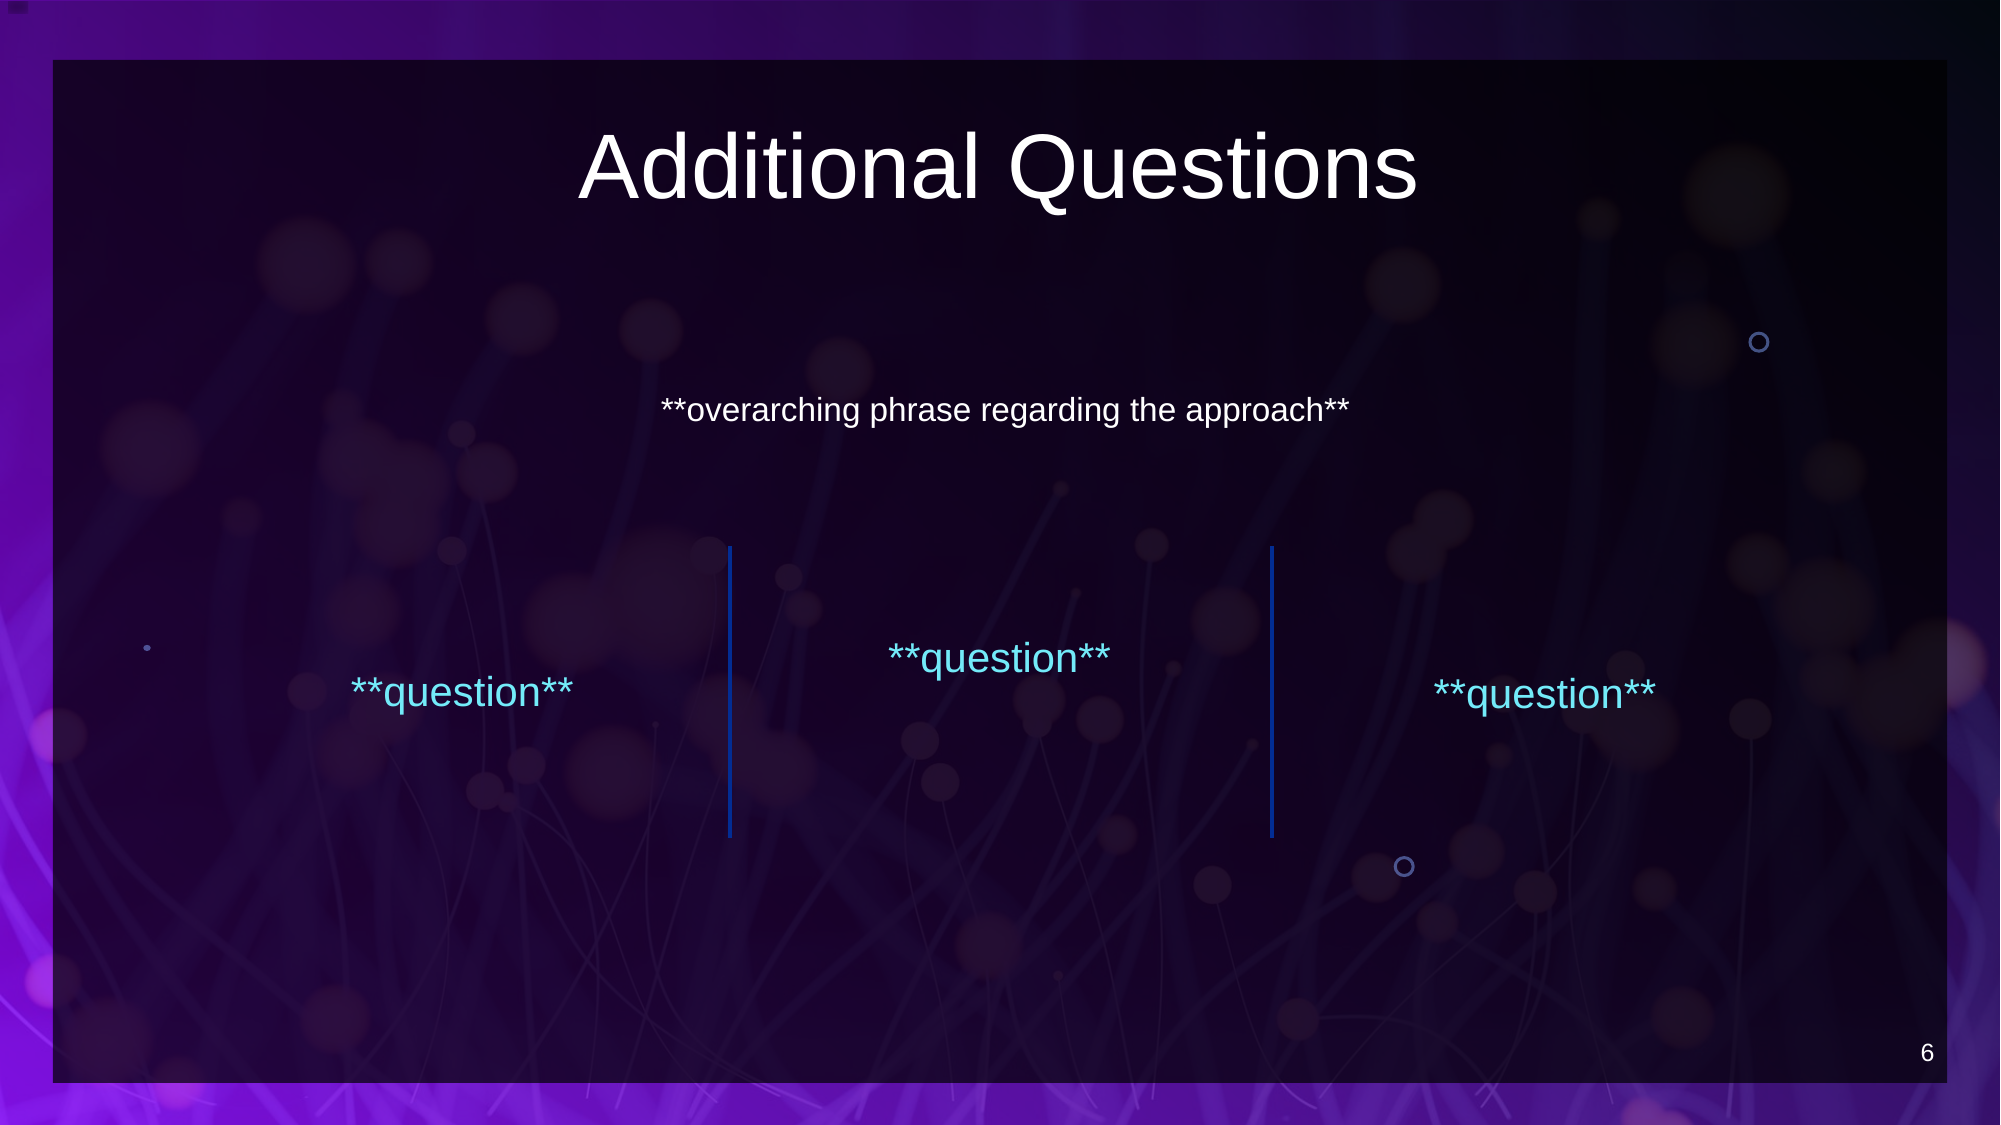

# Additional Questions
**overarching phrase regarding the approach**

**question**

**question**

**question**

6